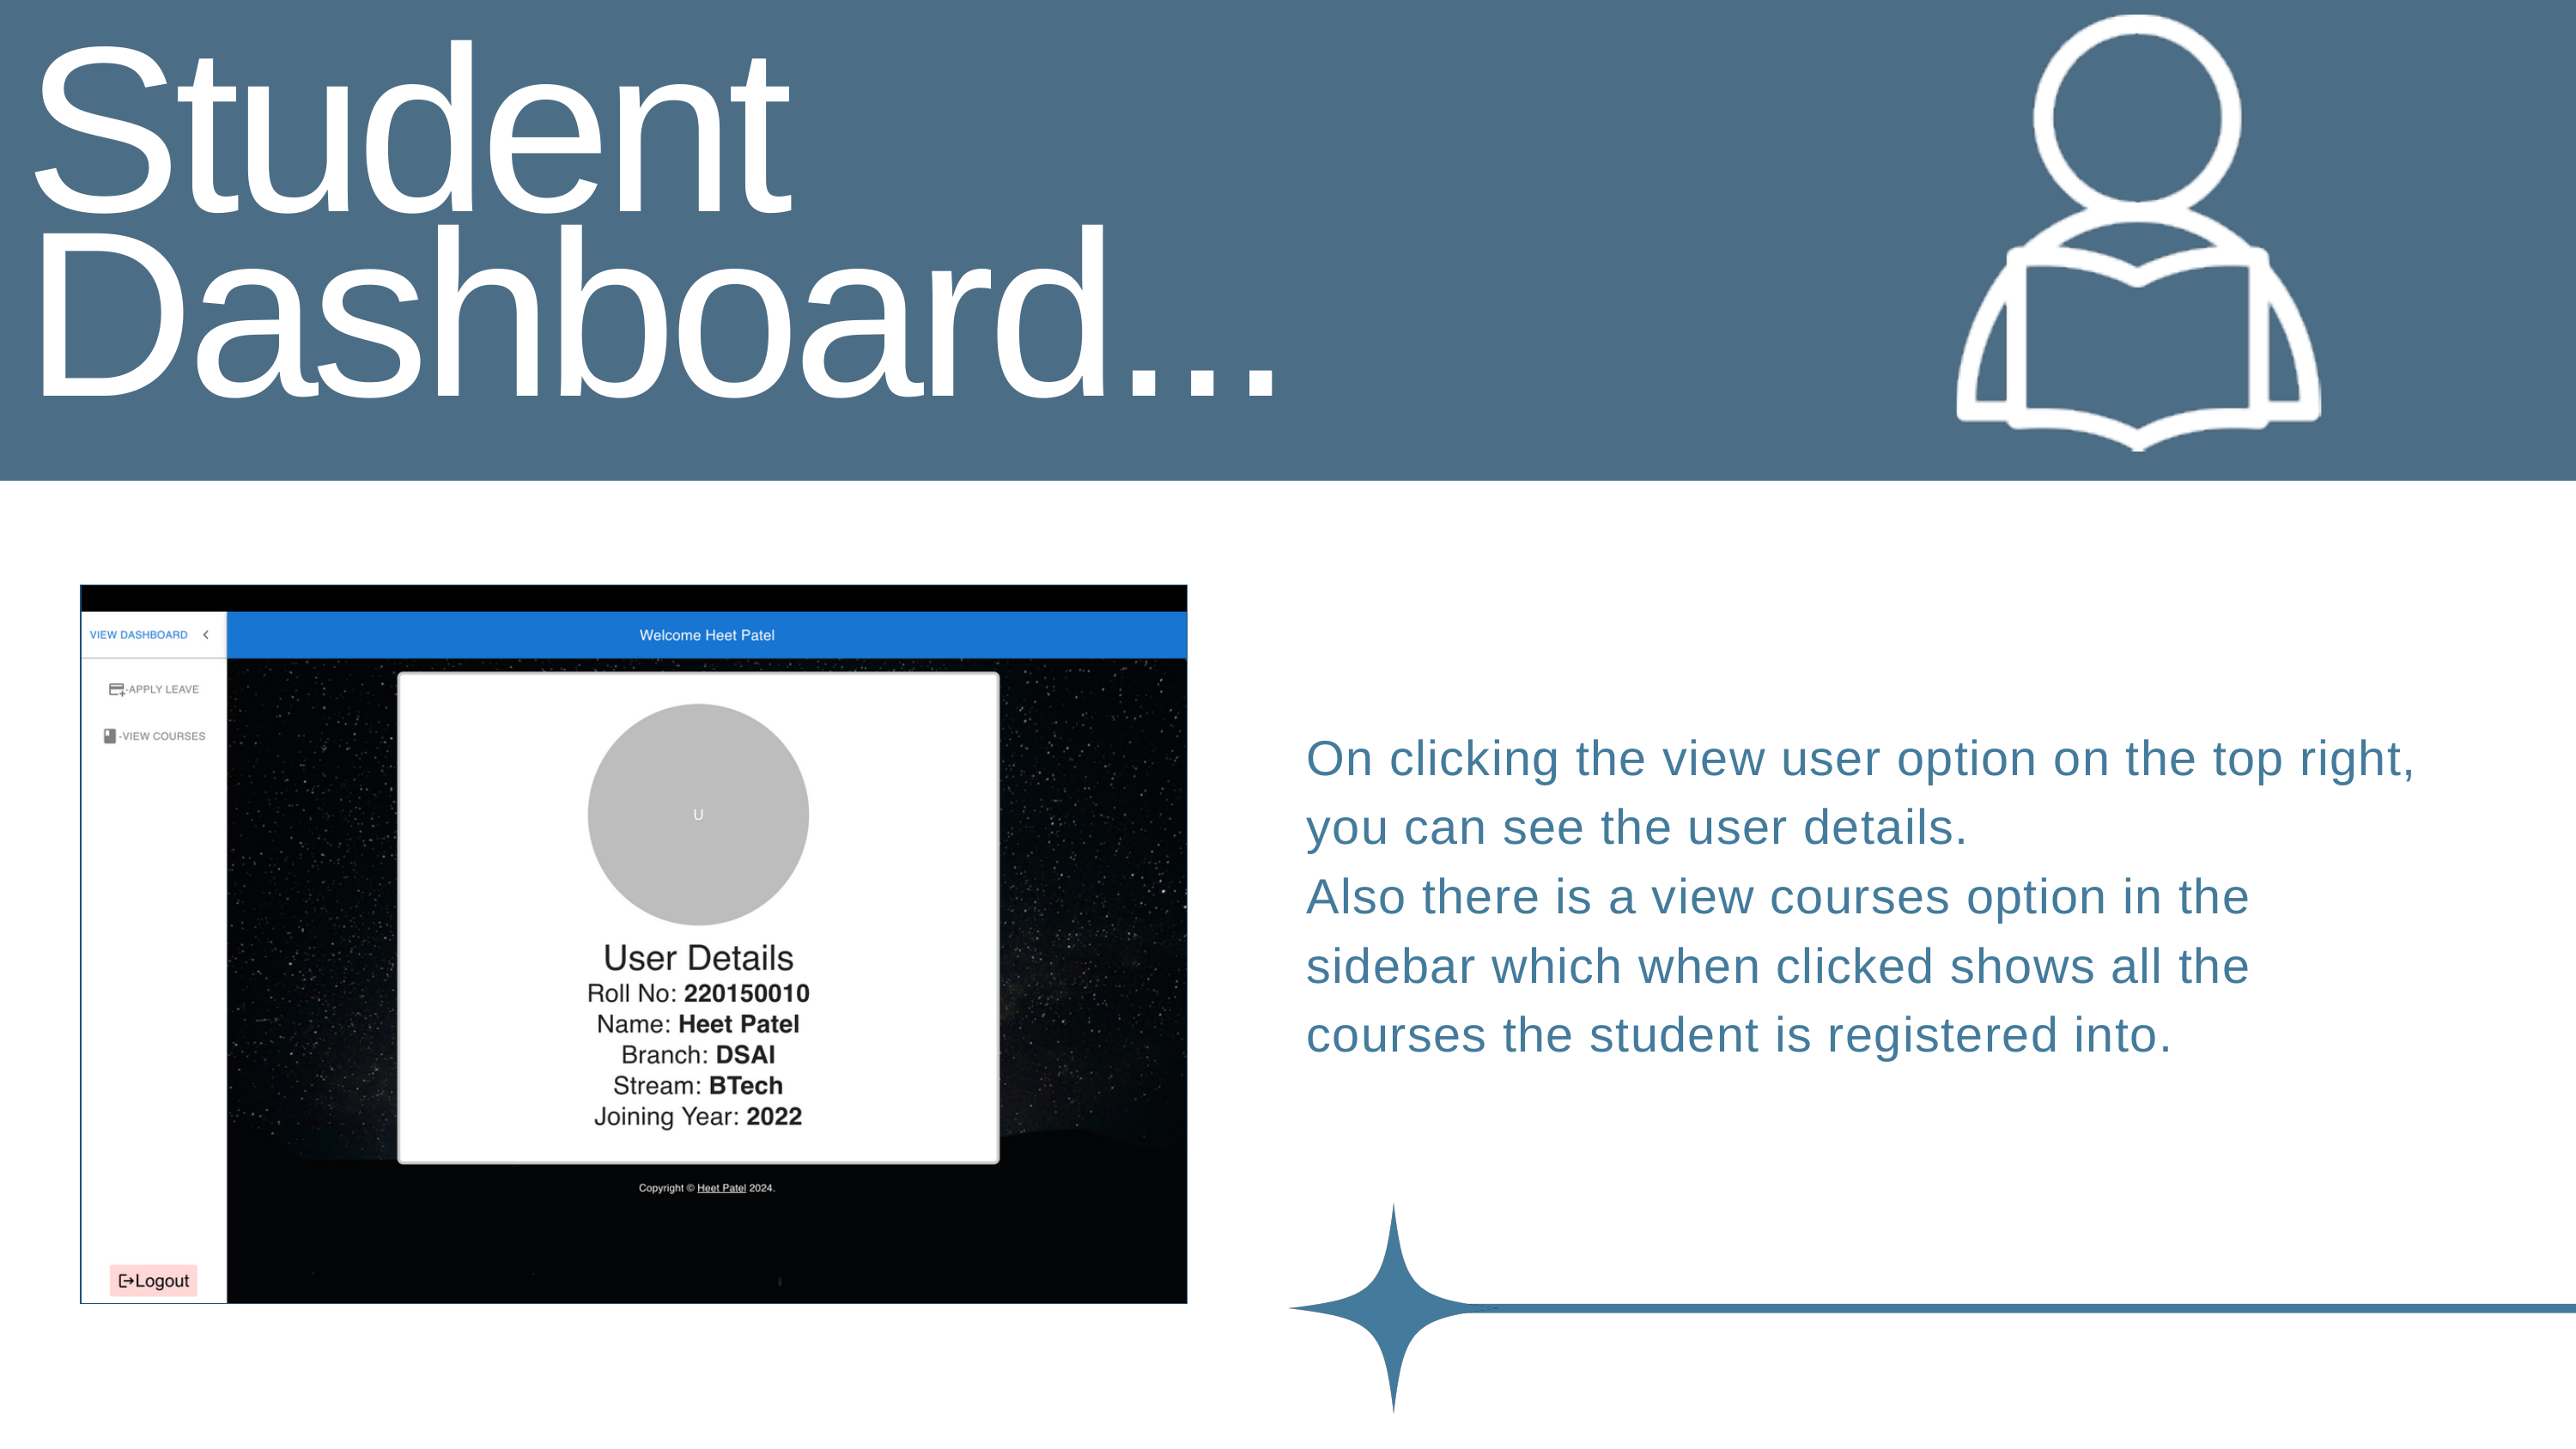

Student Dashboard...

On clicking the view user option on the top right, you can see the user details.
Also there is a view courses option in the sidebar which when clicked shows all the courses the student is registered into.